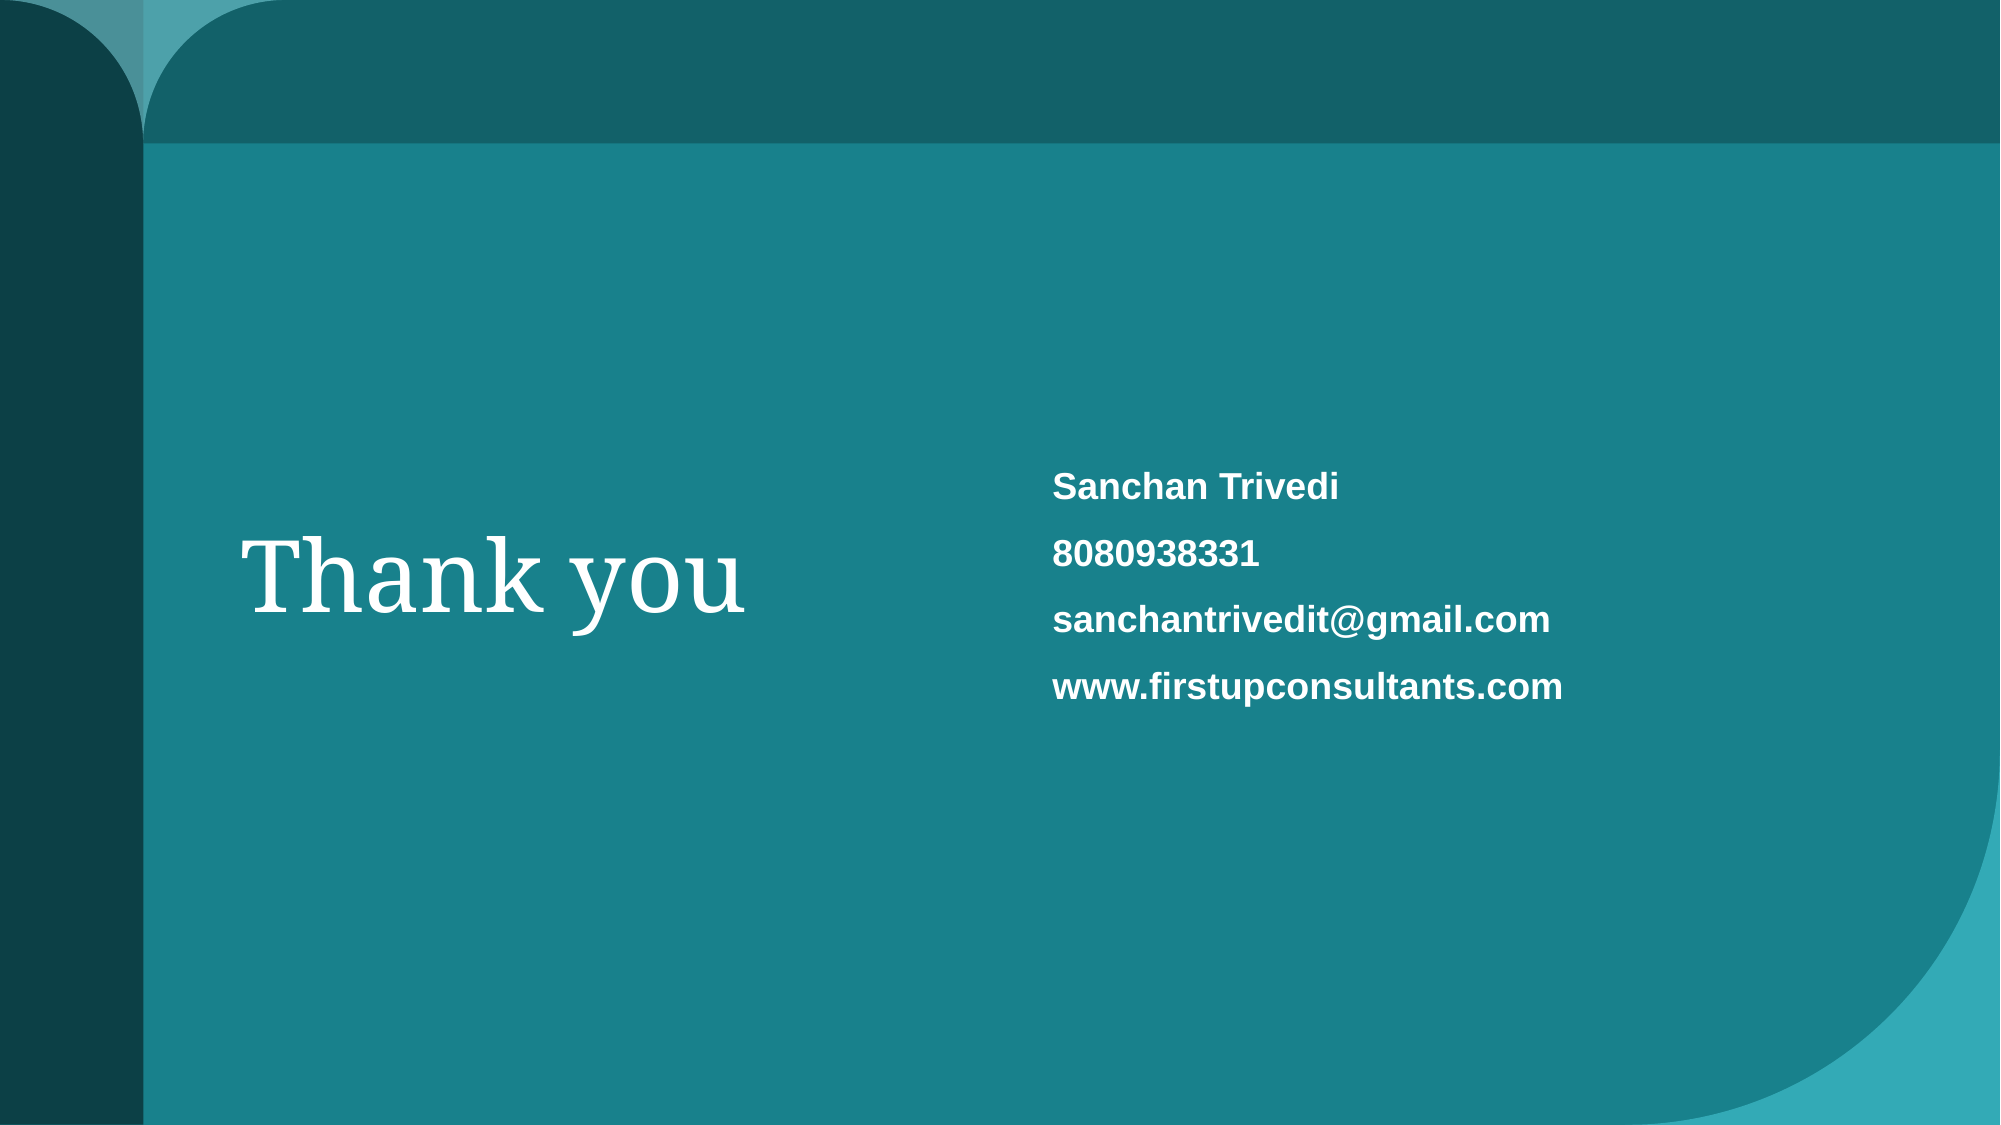

Sanchan Trivedi
8080938331
sanchantrivedit@gmail.com
www.firstupconsultants.com
# Thank you